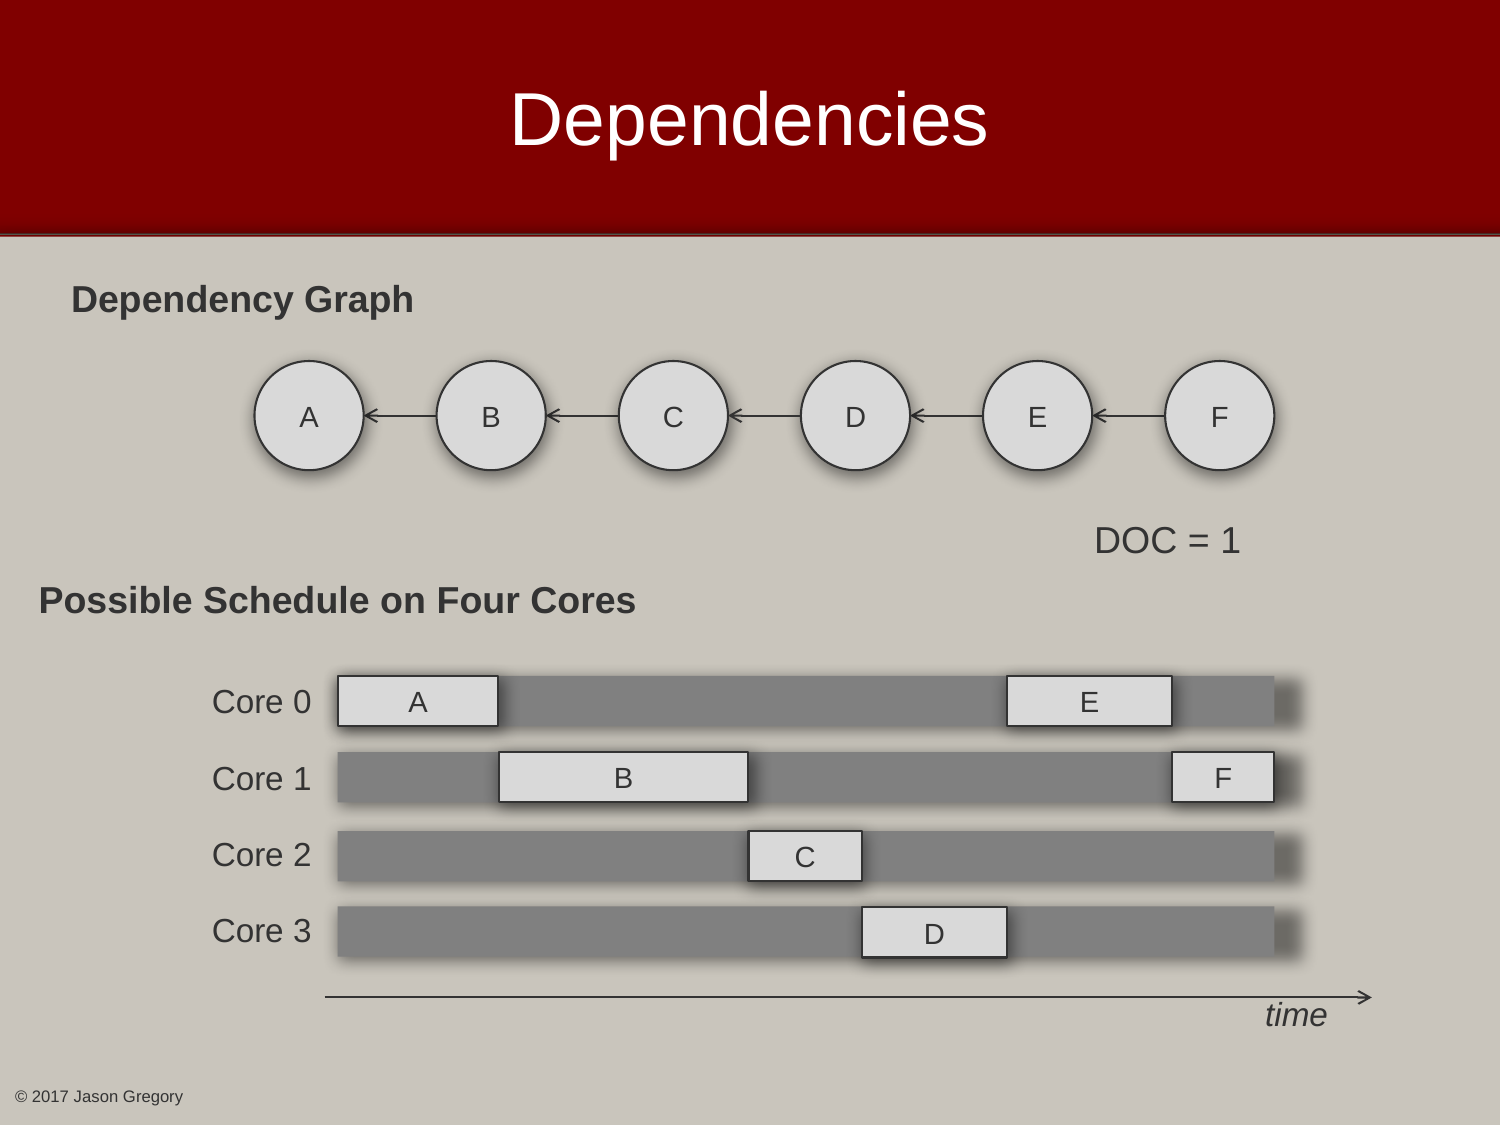

# Dependencies
Dependency Graph
F
A
B
C
D
E
DOC = 1
Possible Schedule on Four Cores
Core 0

A
E
Core 1

F
B
Core 2

C
Core 3

D
time
© 2017 Jason Gregory